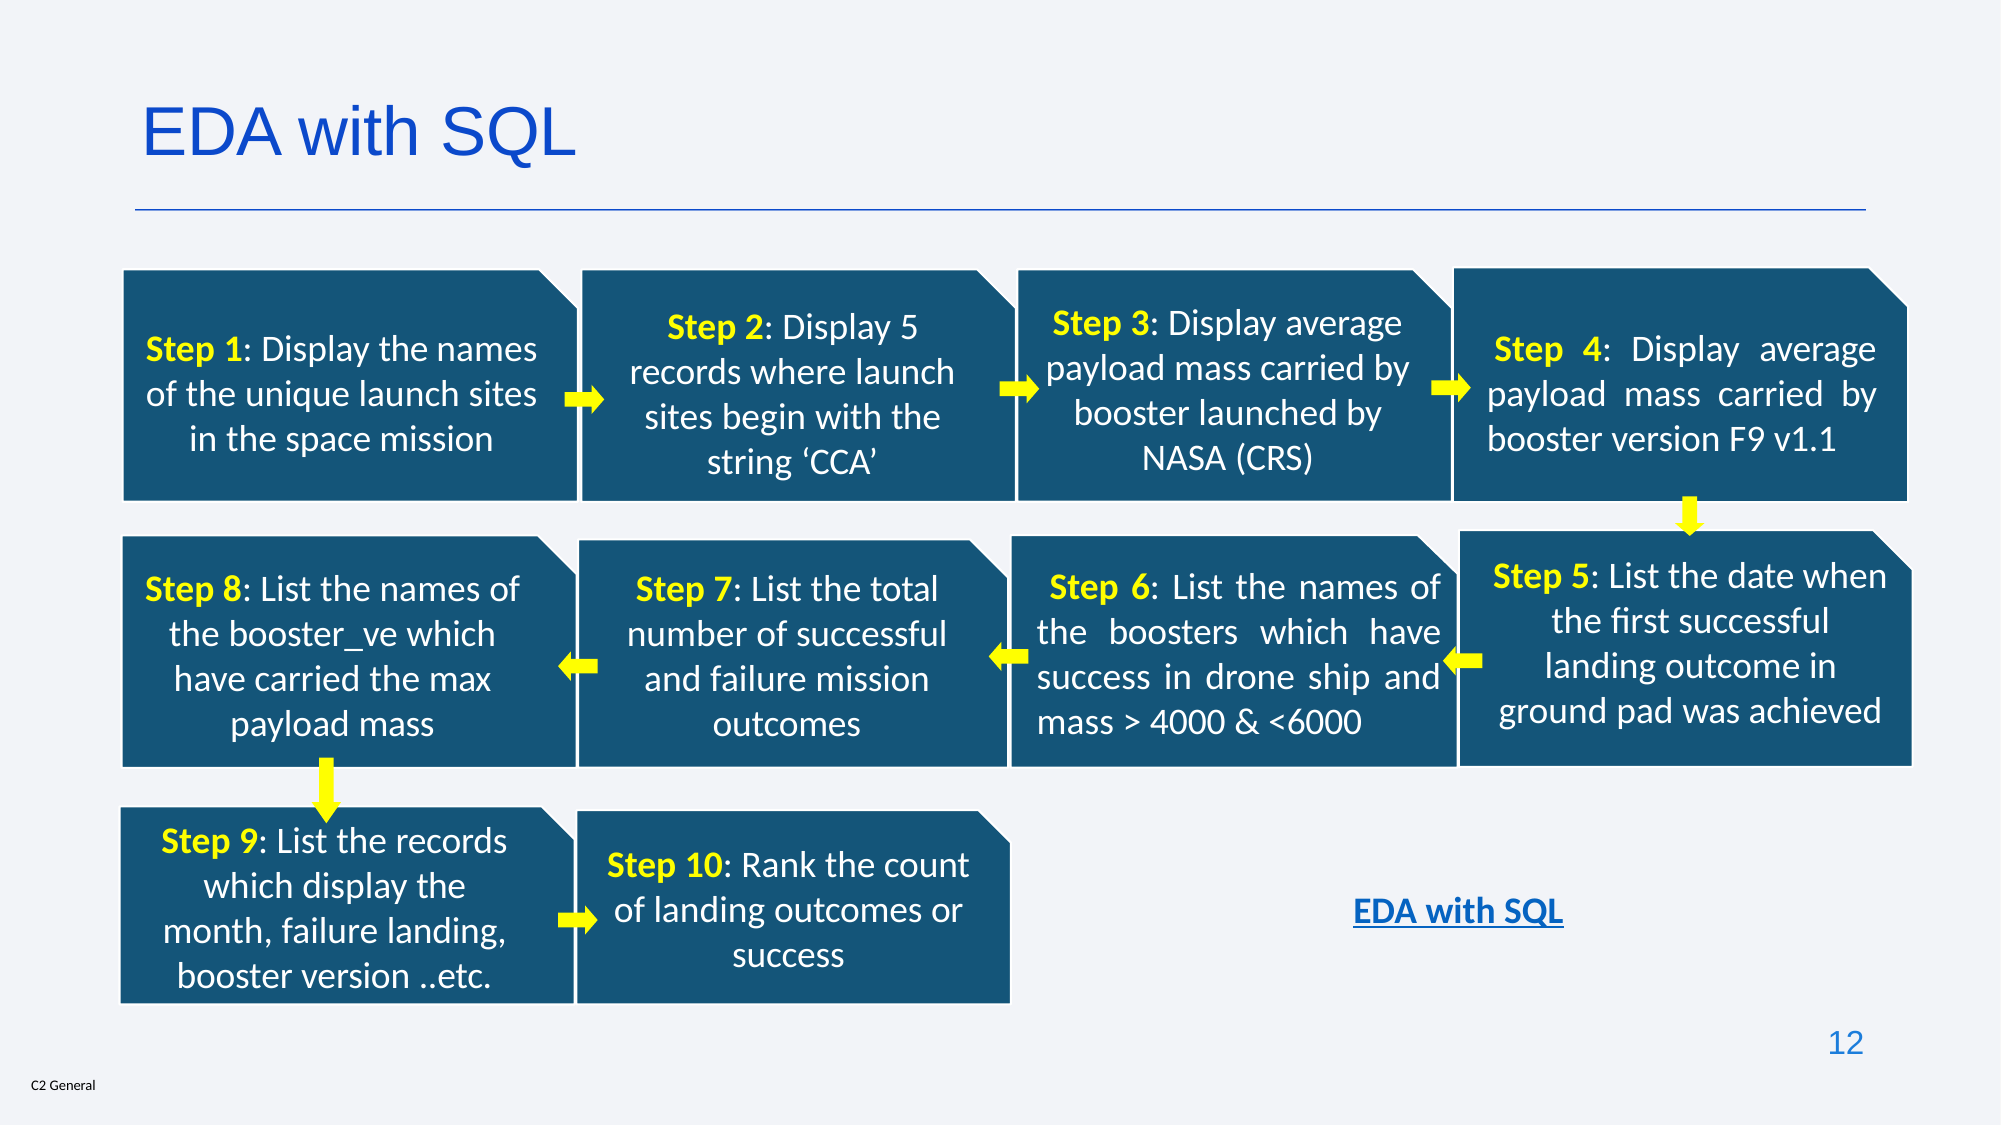

EDA with SQL

Step 3: Display average payload mass carried by booster launched by NASA (CRS)
Step 2: Display 5 records where launch sites begin with the string ‘CCA’
Step 1: Display the names of the unique launch sites in the space mission
Step 4: Display average payload mass carried by booster version F9 v1.1

Step 5: List the date when the first successful landing outcome in ground pad was achieved
Step 6: List the names of the boosters which have success in drone ship and mass > 4000 & <6000
Step 7: List the total number of successful and failure mission outcomes
Step 8: List the names of the booster_ve which have carried the max payload mass

Step 9: List the records which display the month, failure landing, booster version ..etc.
Step 10: Rank the count of landing outcomes or success
EDA with SQL

12